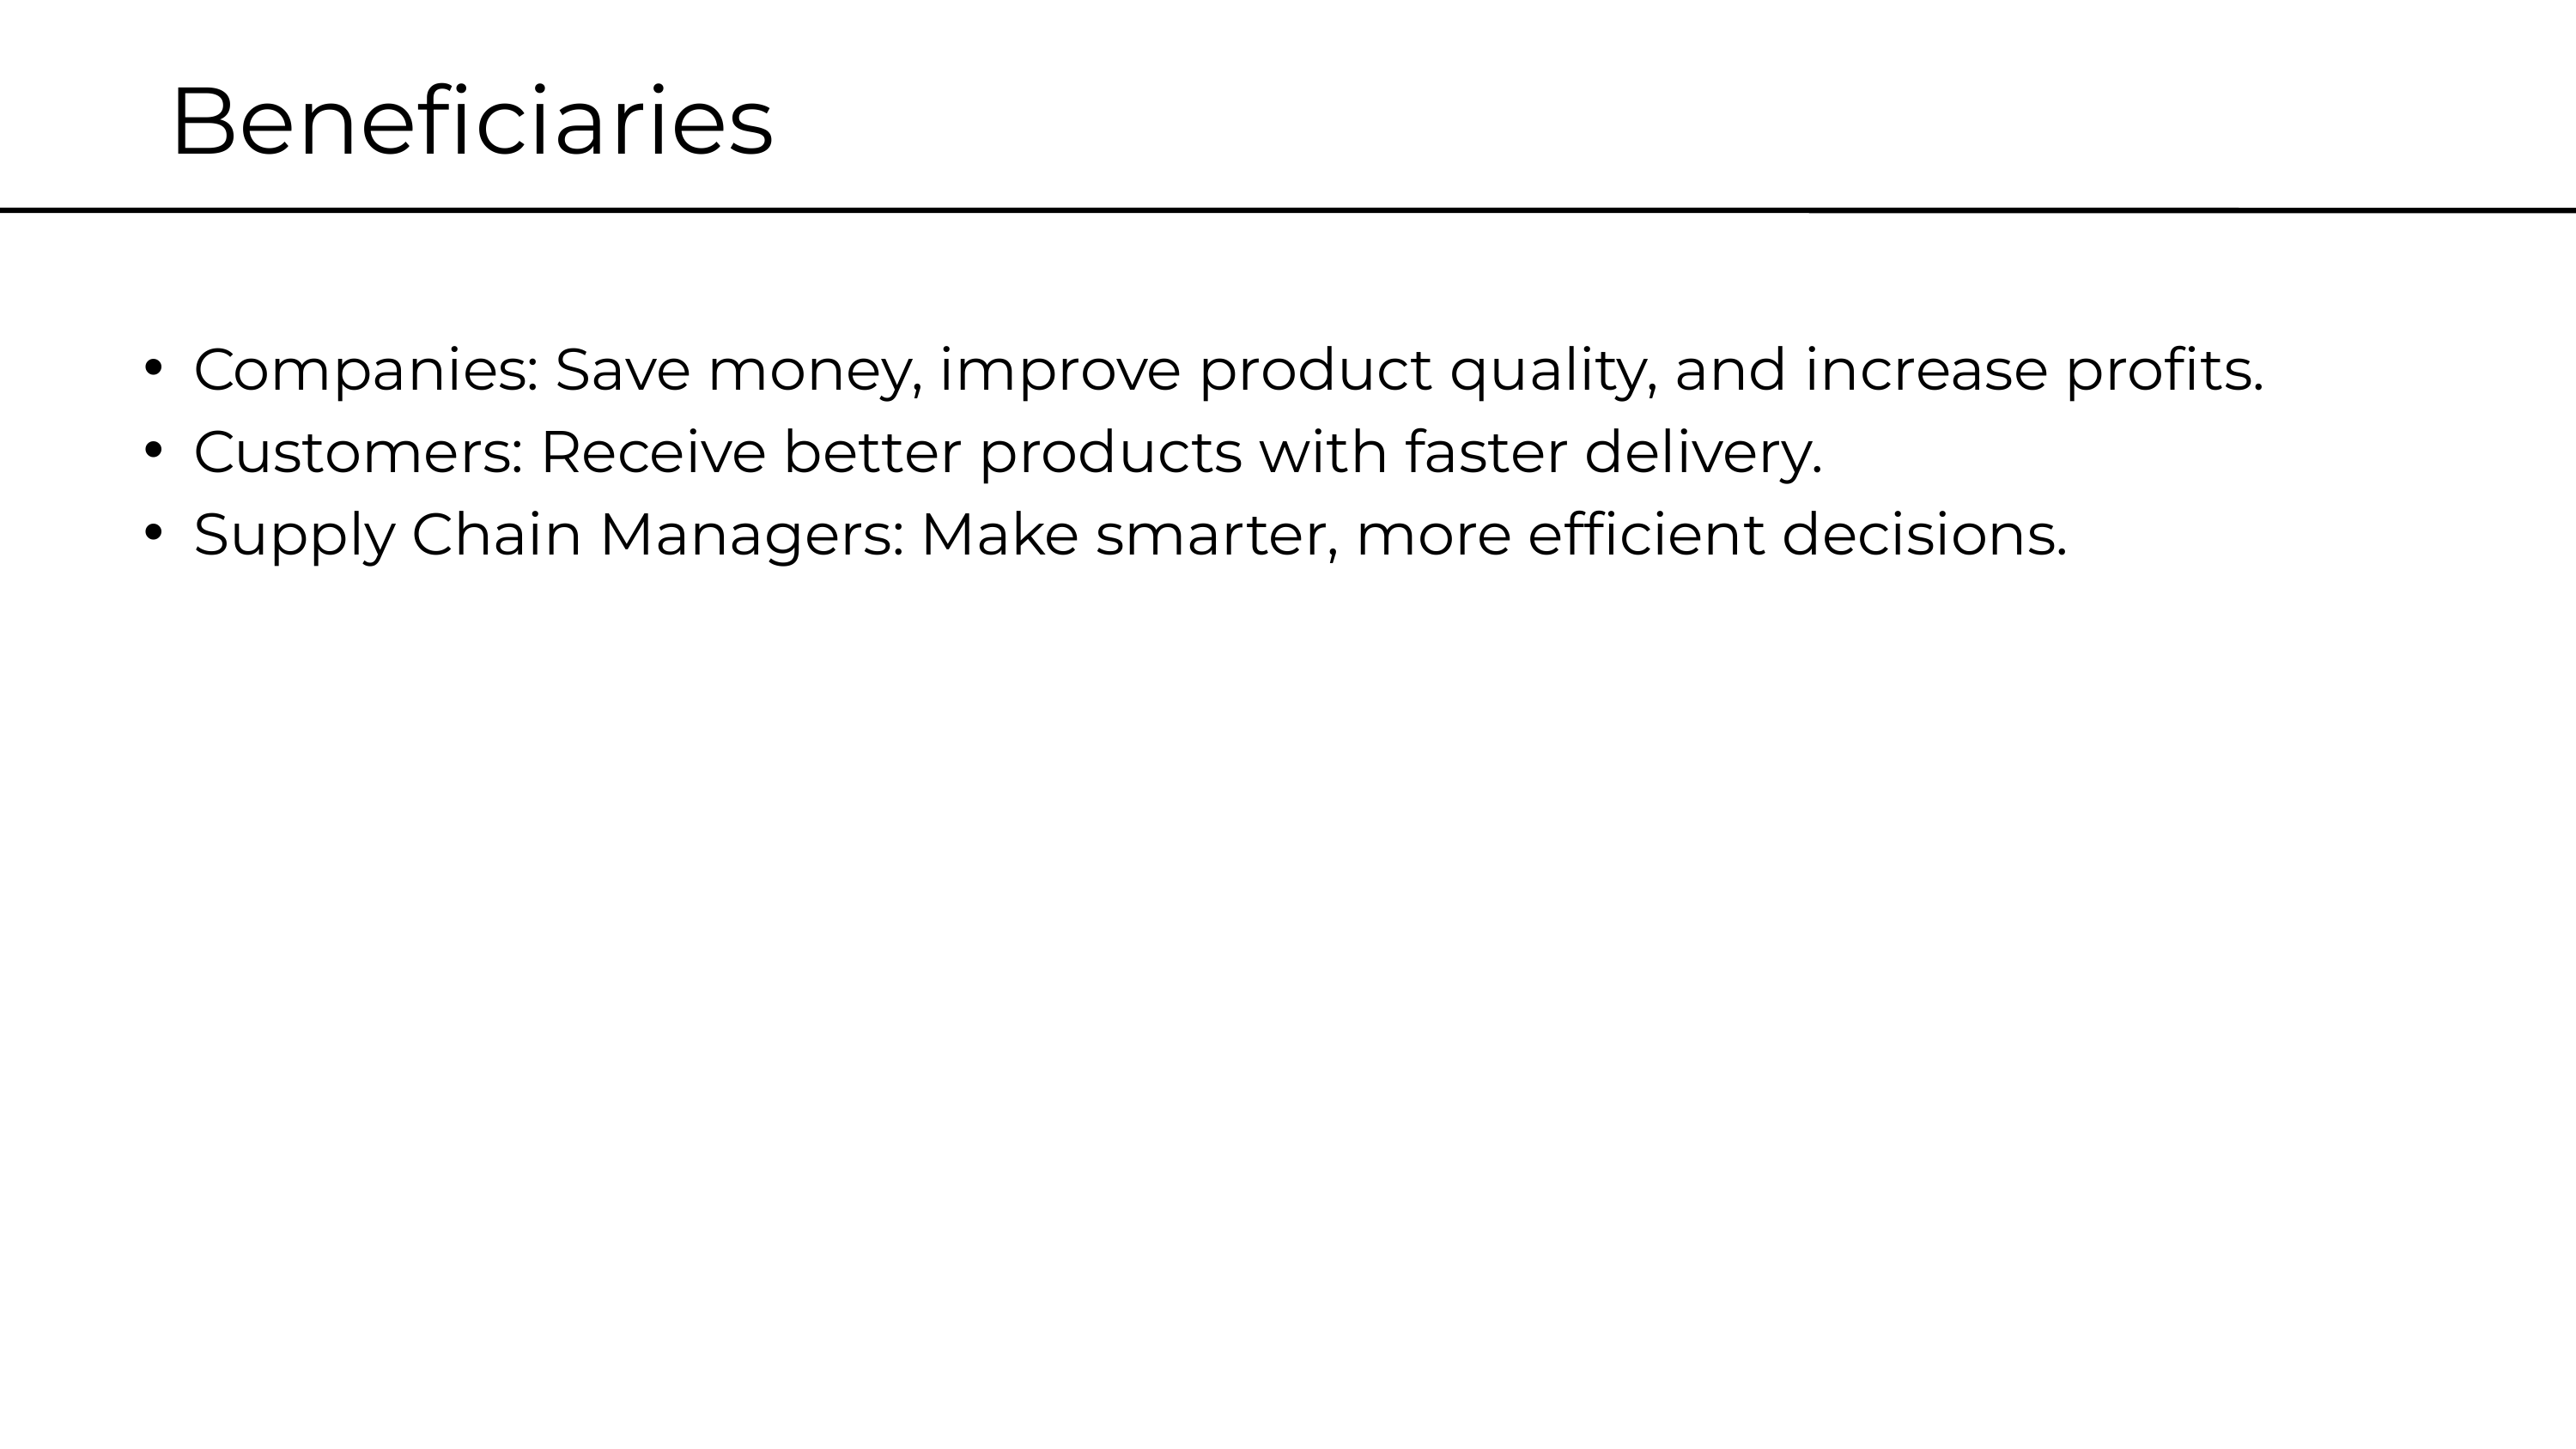

Beneficiaries

Companies: Save money, improve product quality, and increase profits.
Customers: Receive better products with faster delivery.
Supply Chain Managers: Make smarter, more efficient decisions.